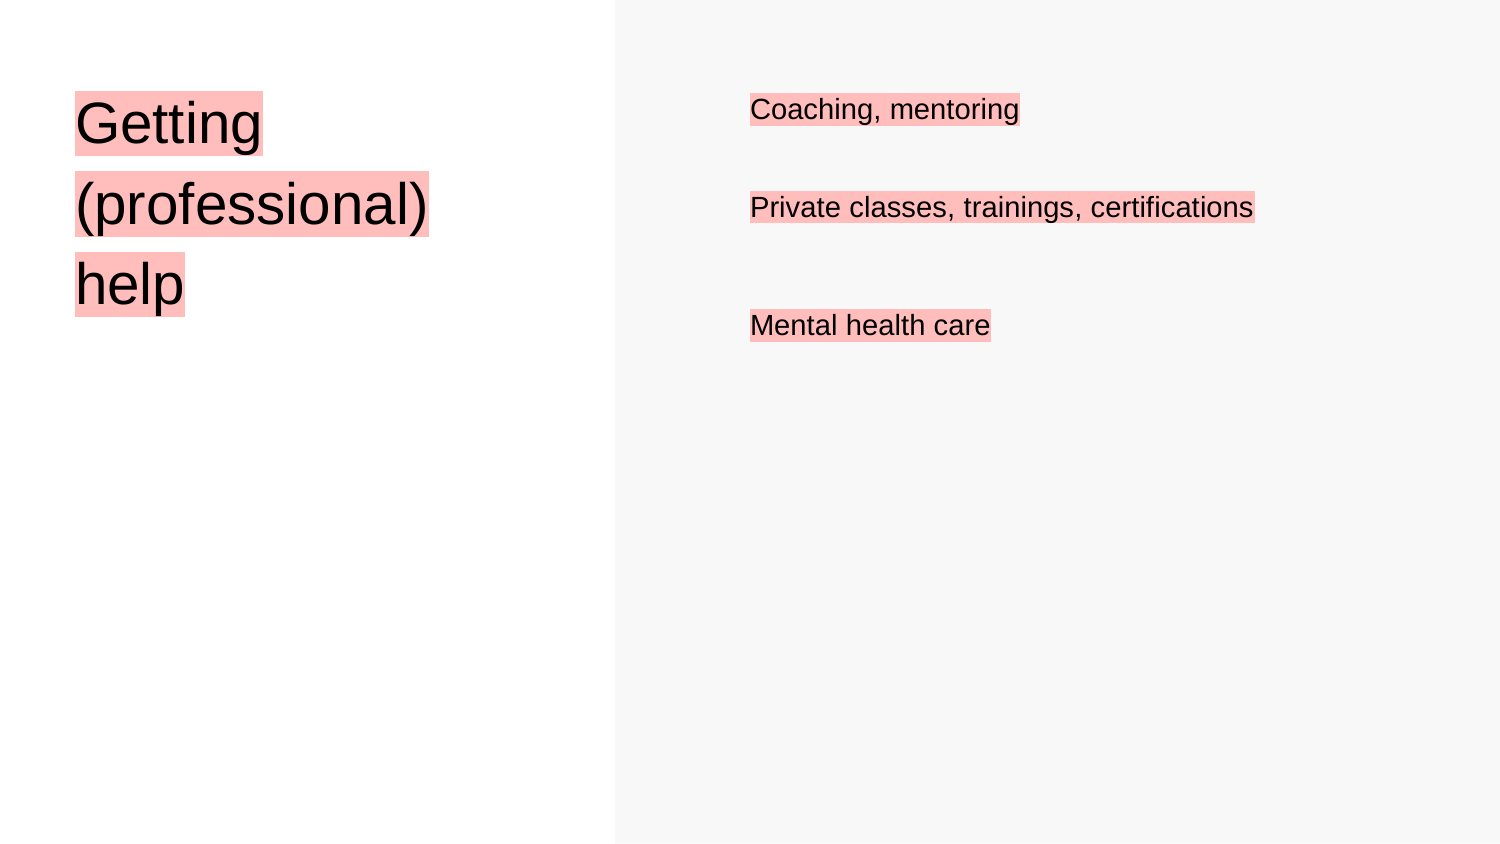

Coaching, mentoring

Private classes, trainings, certifications

Mental health care
Getting (professional) help